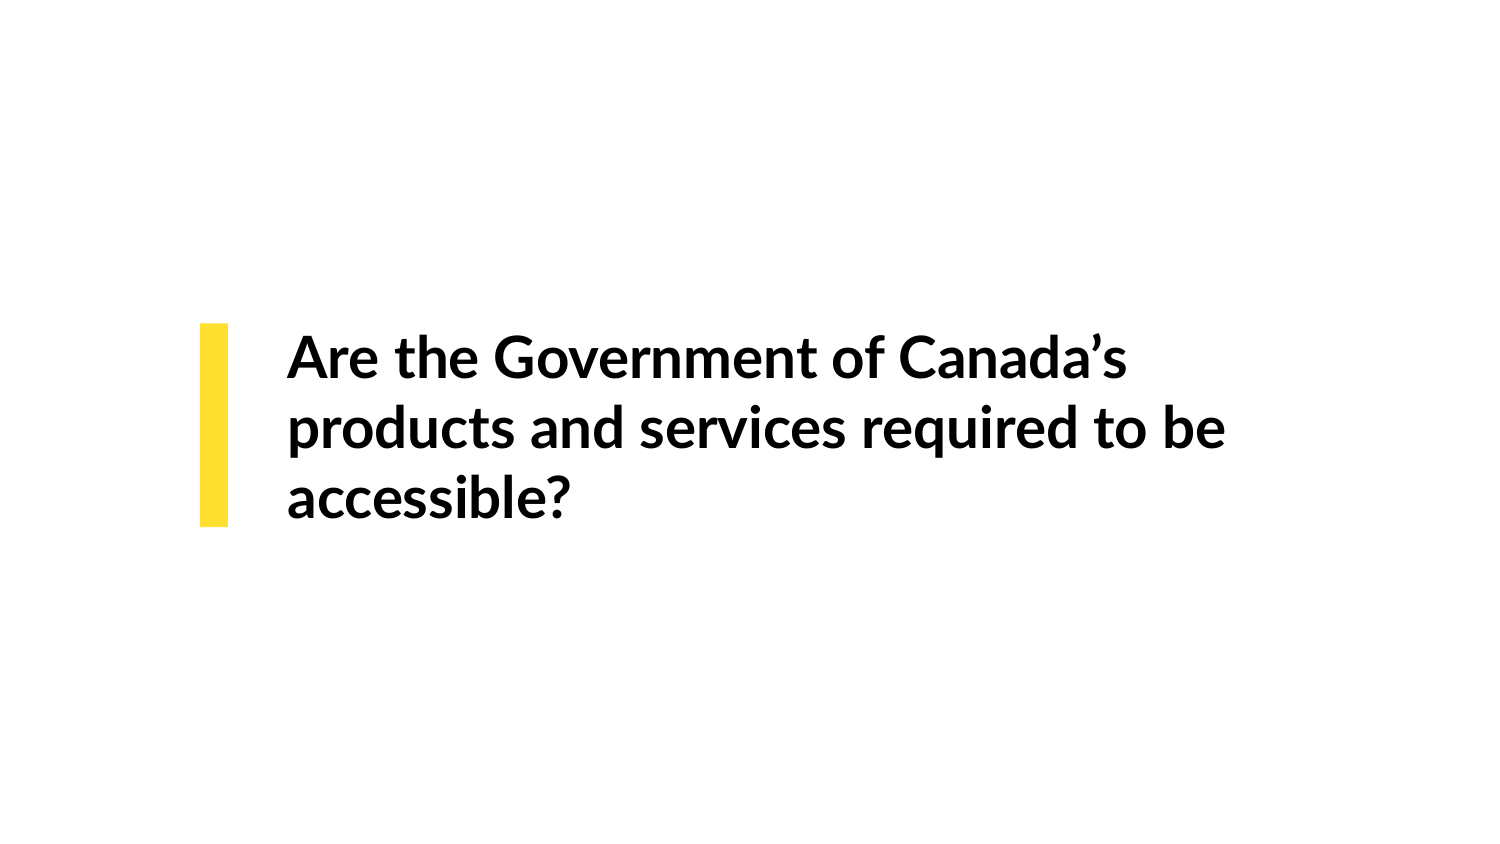

# Are the Government of Canada’s products and services required to be accessible?